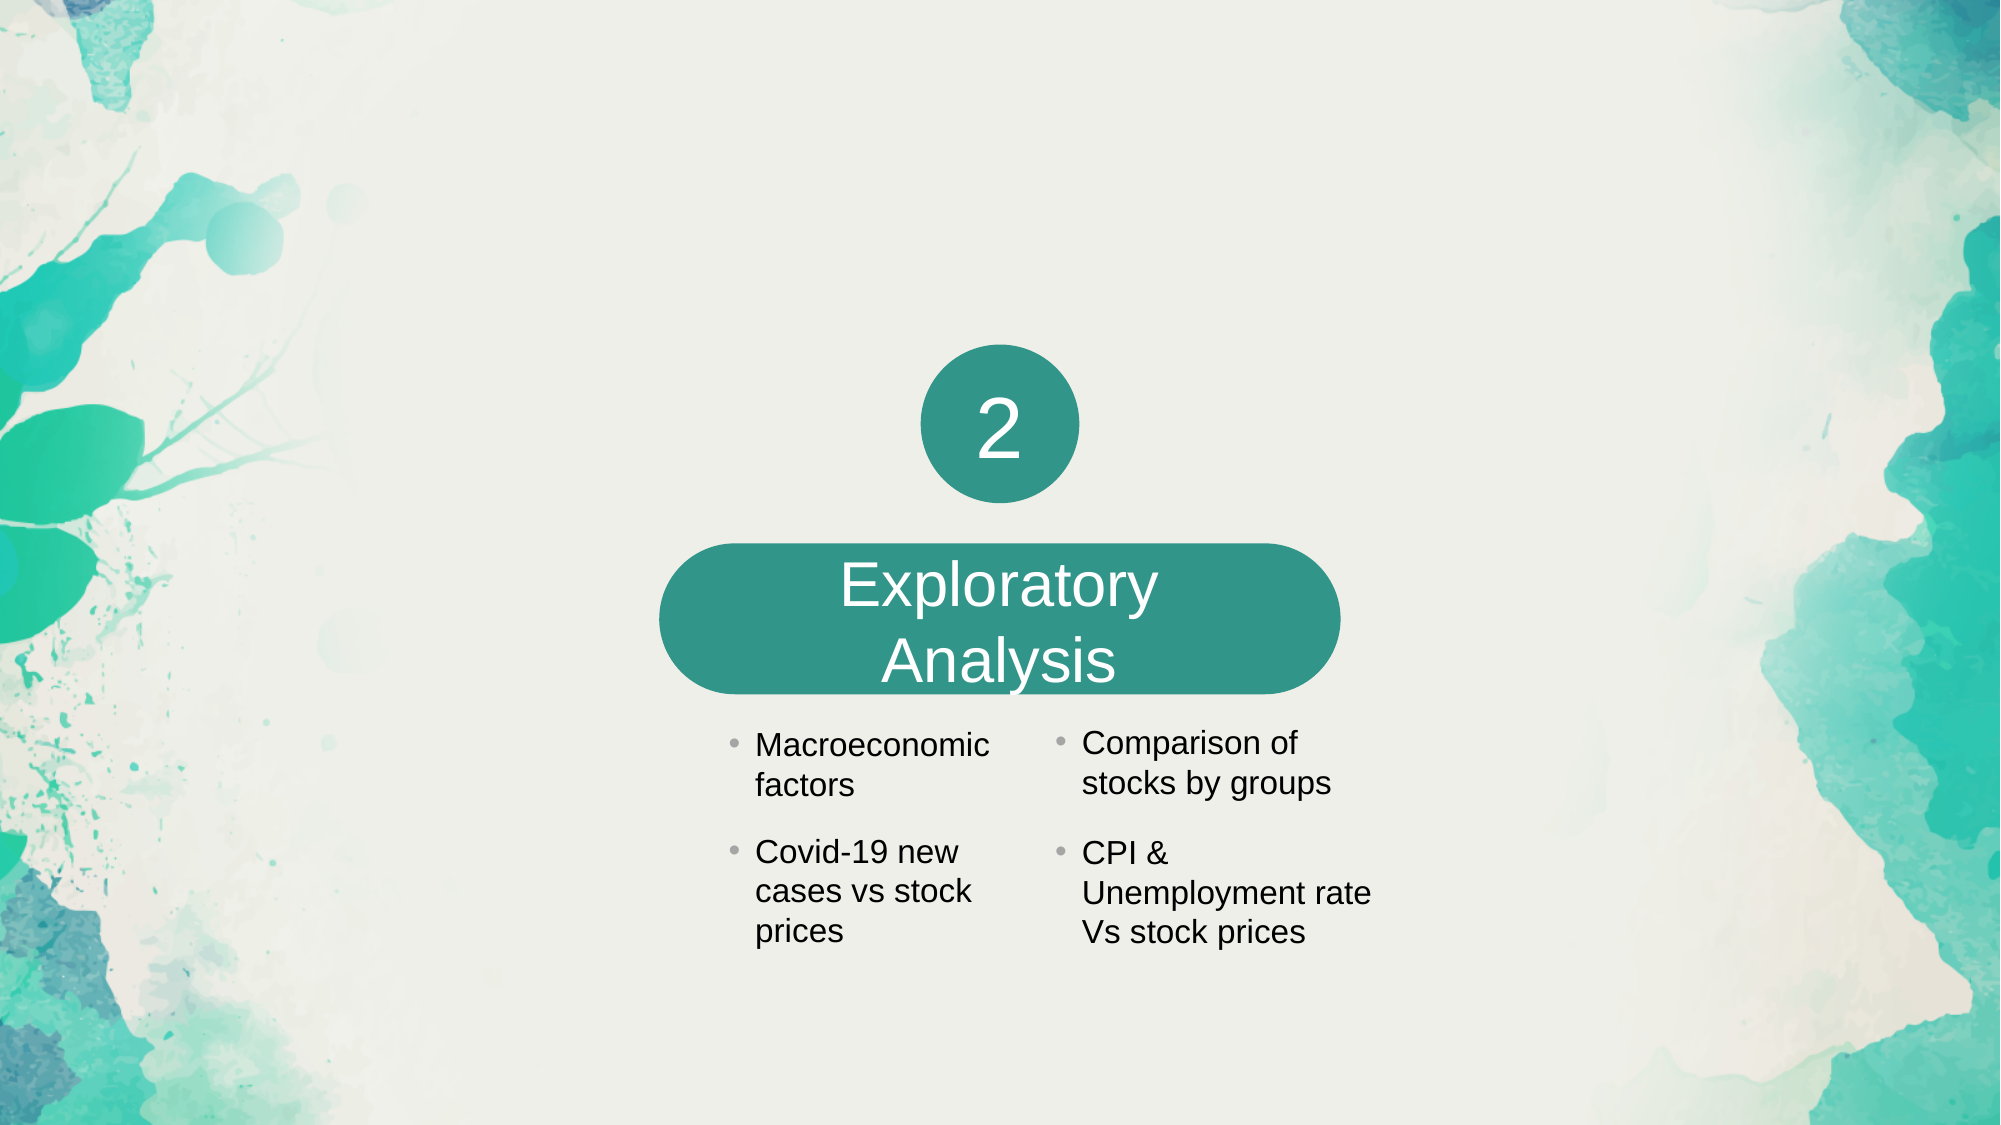

2
Exploratory Analysis

Comparison of stocks by groups
Macroeconomic factors
Covid-19 new cases vs stock prices
CPI & Unemployment rate Vs stock prices